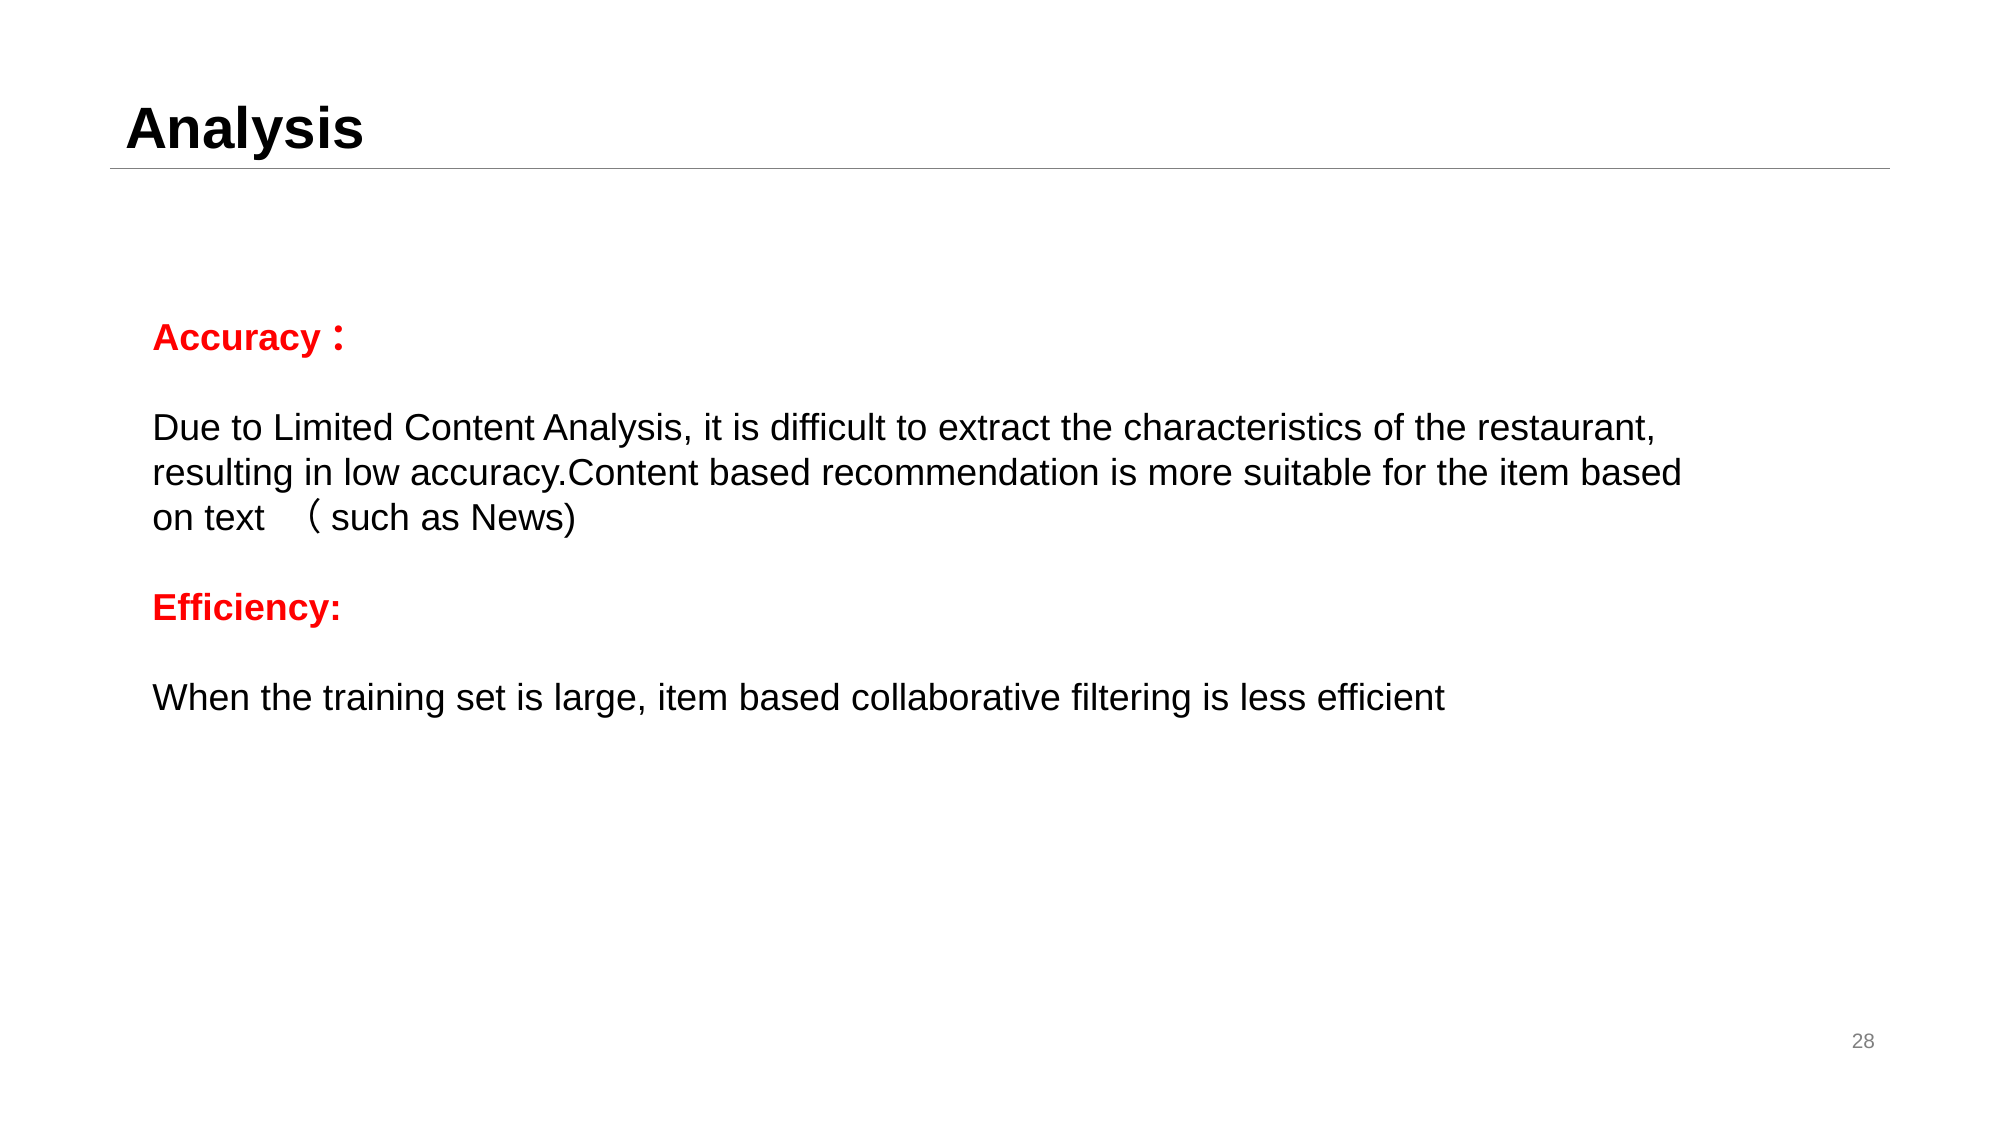

# Analysis
Accuracy：

Due to Limited Content Analysis, it is difficult to extract the characteristics of the restaurant,
resulting in low accuracy.Content based recommendation is more suitable for the item based on text （such as News)

Efficiency:

When the training set is large, item based collaborative filtering is less efficient

28